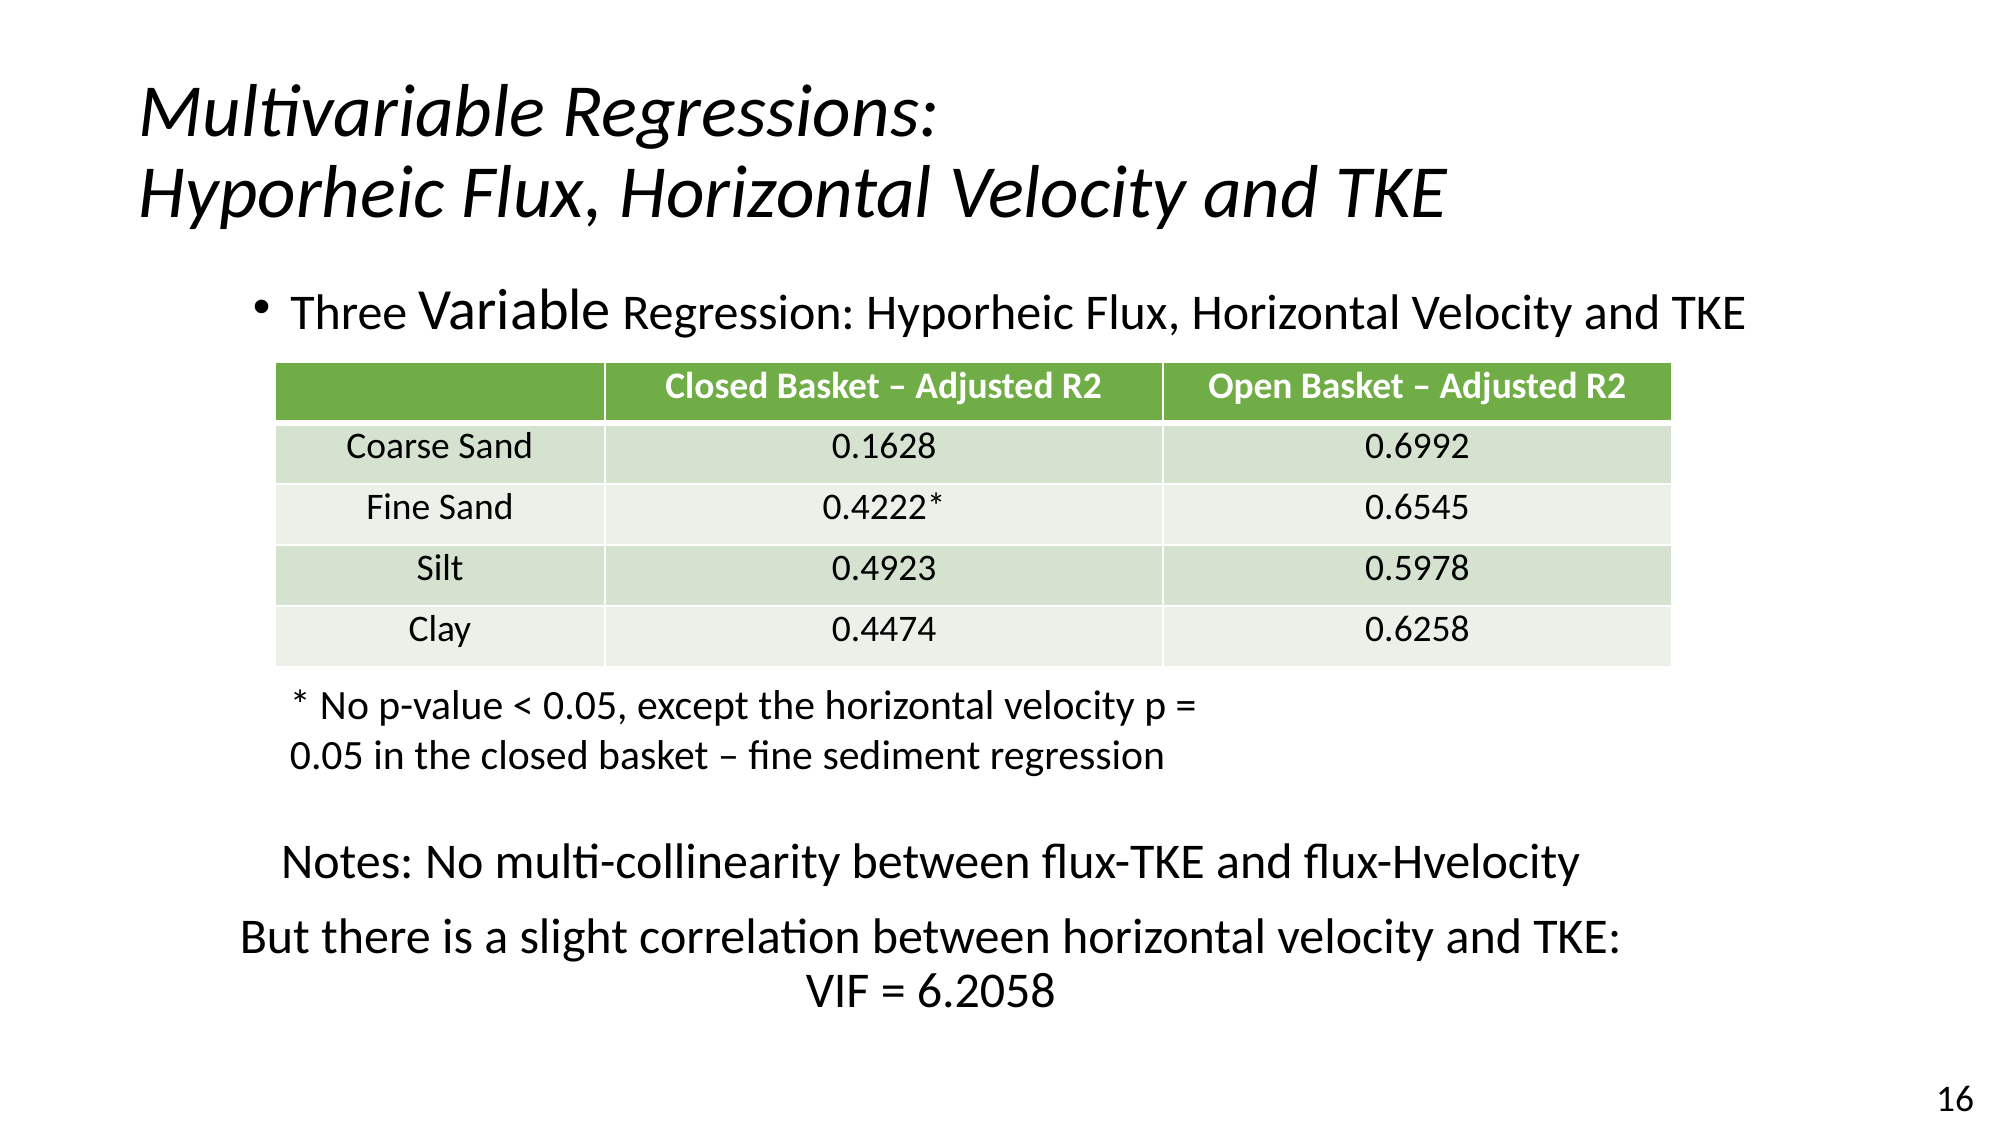

# Multivariable Regressions: Hyporheic Flux, Horizontal Velocity and TKE
Three Variable Regression: Hyporheic Flux, Horizontal Velocity and TKE

|  | Closed Basket – Adjusted R2 | Open Basket – Adjusted R2 |
| --- | --- | --- |
| Coarse Sand | 0.1628 | 0.6992 |
| Fine Sand | 0.4222\* | 0.6545 |
| Silt | 0.4923 | 0.5978 |
| Clay | 0.4474 | 0.6258 |
* No p-value < 0.05, except the horizontal velocity p = 0.05 in the closed basket – fine sediment regression
Notes: No multi-collinearity between flux-TKE and flux-Hvelocity
But there is a slight correlation between horizontal velocity and TKE: VIF = 6.2058

16